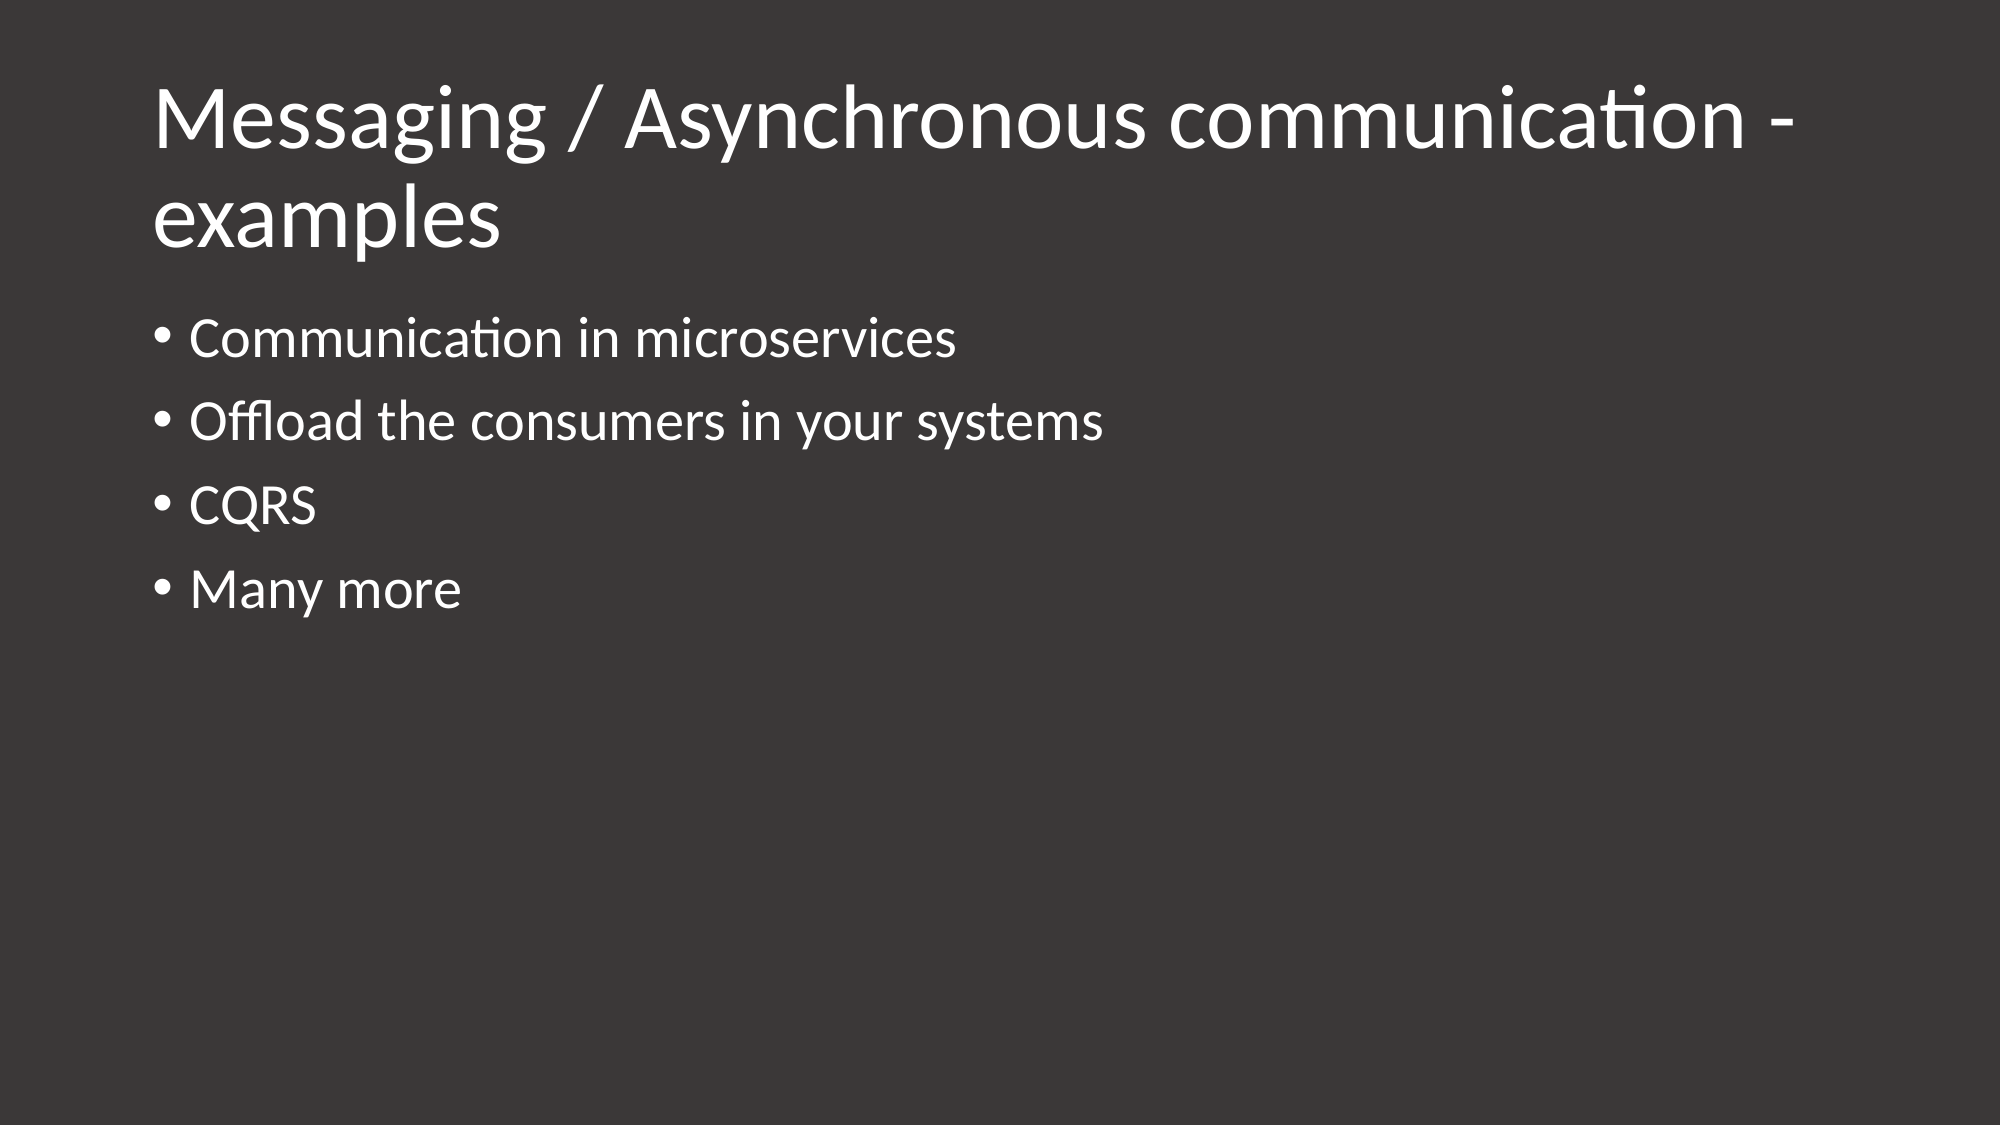

# Messaging / Asynchronous communication - examples
Communication in microservices
Offload the consumers in your systems
CQRS
Many more